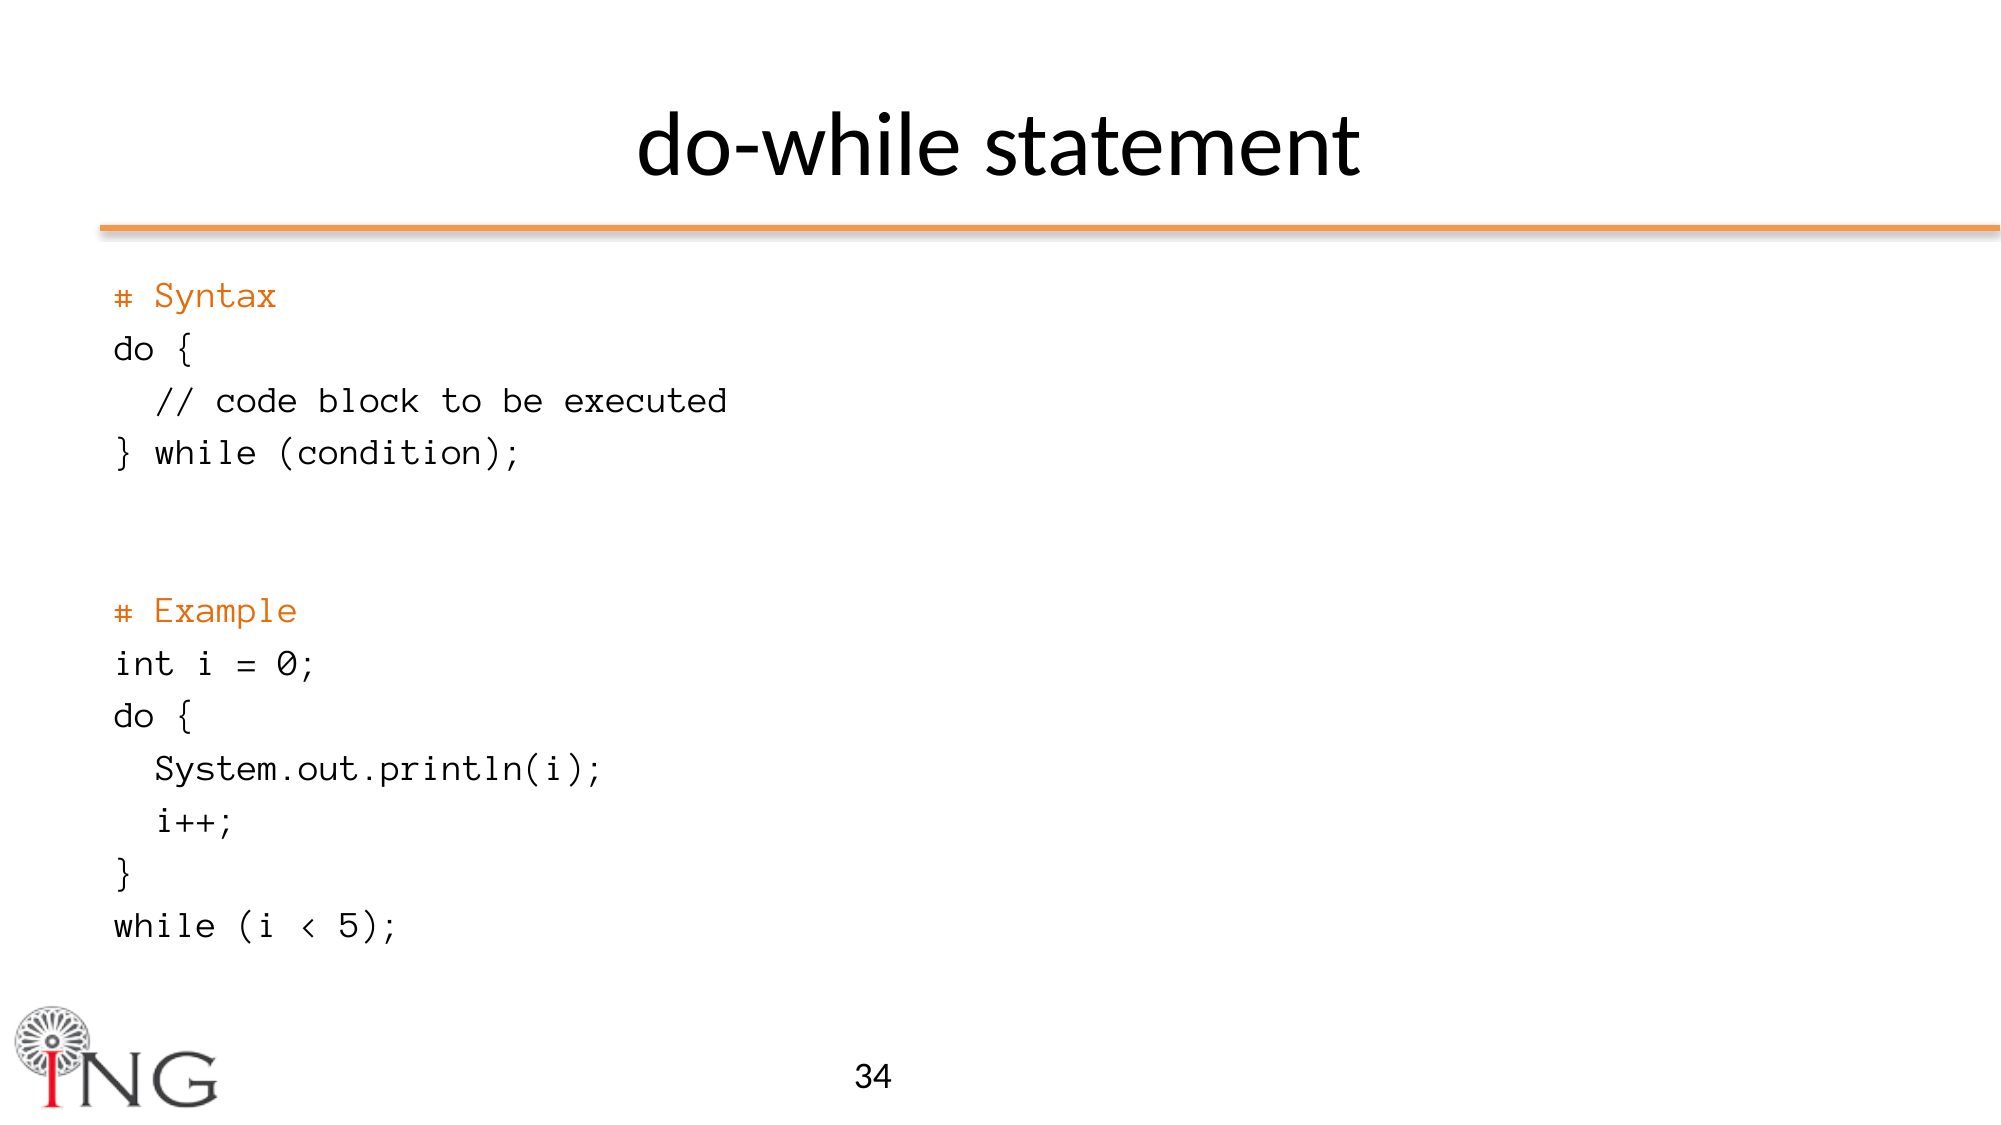

# do-while statement
# Syntax
do {
  // code block to be executed
} while (condition);

# Example
int i = 0;
do {
  System.out.println(i);
  i++;
}
while (i < 5);

34